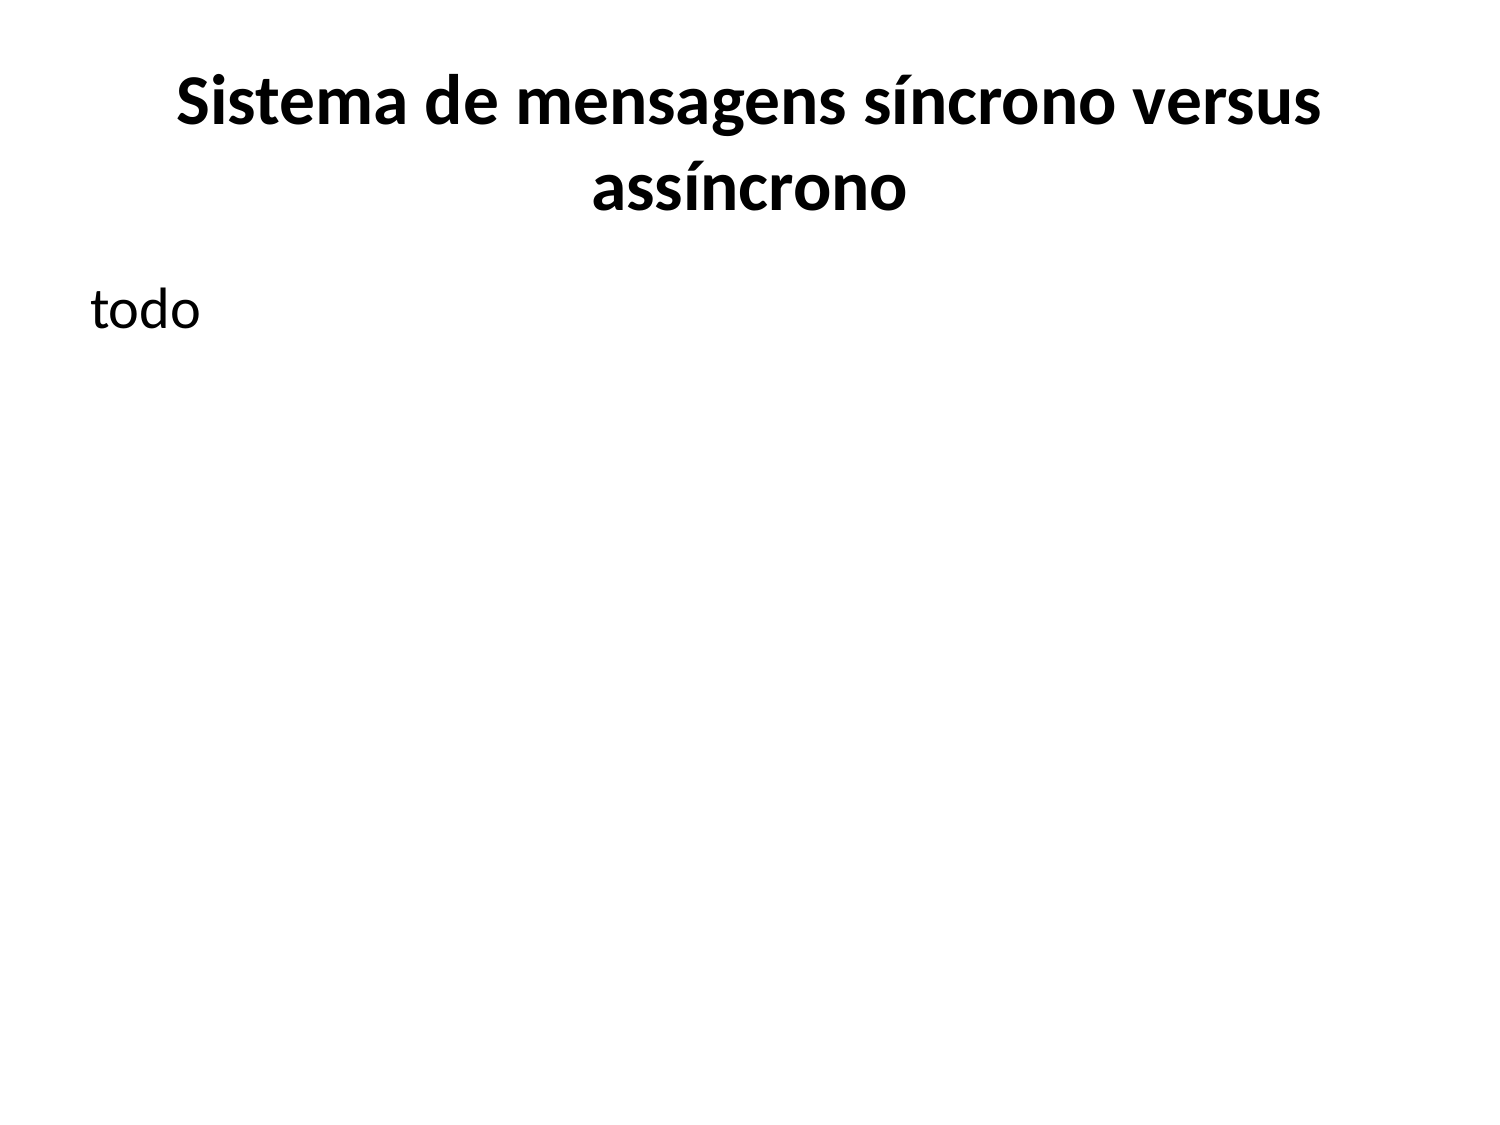

# Sistema de mensagens síncrono versus assíncrono
todo